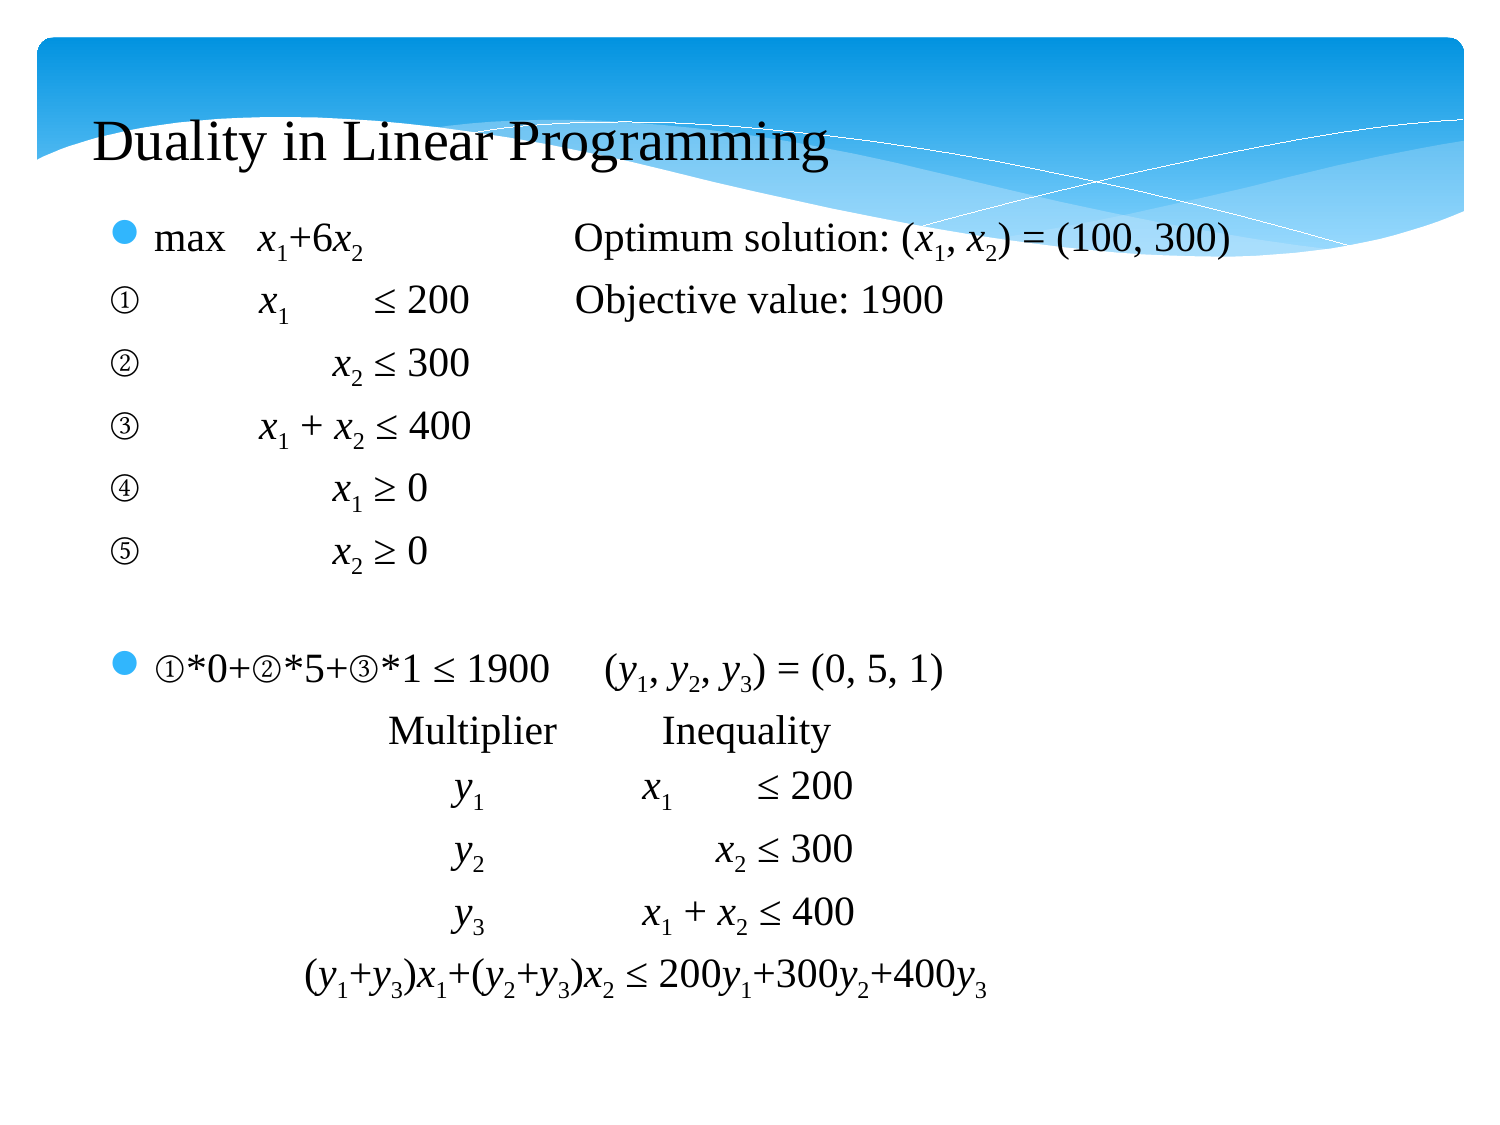

Duality in Linear Programming
max   x1+6x2                    Optimum solution: (x1, x2) = (100, 300)
          x1        ≤ 200          Objective value: 1900
                 x2 ≤ 300
          x1 + x2 ≤ 400
                 x1 ≥ 0
                 x2 ≥ 0

①*0+②*5+③*1 ≤ 1900	(y1, y2, y3) = (0, 5, 1)
	        Multiplier          Inequality
		y1               x1        ≤ 200
      		y2                      x2 ≤ 300
      		y3               x1 + x2 ≤ 400
	(y1+y3)x1+(y2+y3)x2 ≤ 200y1+300y2+400y3